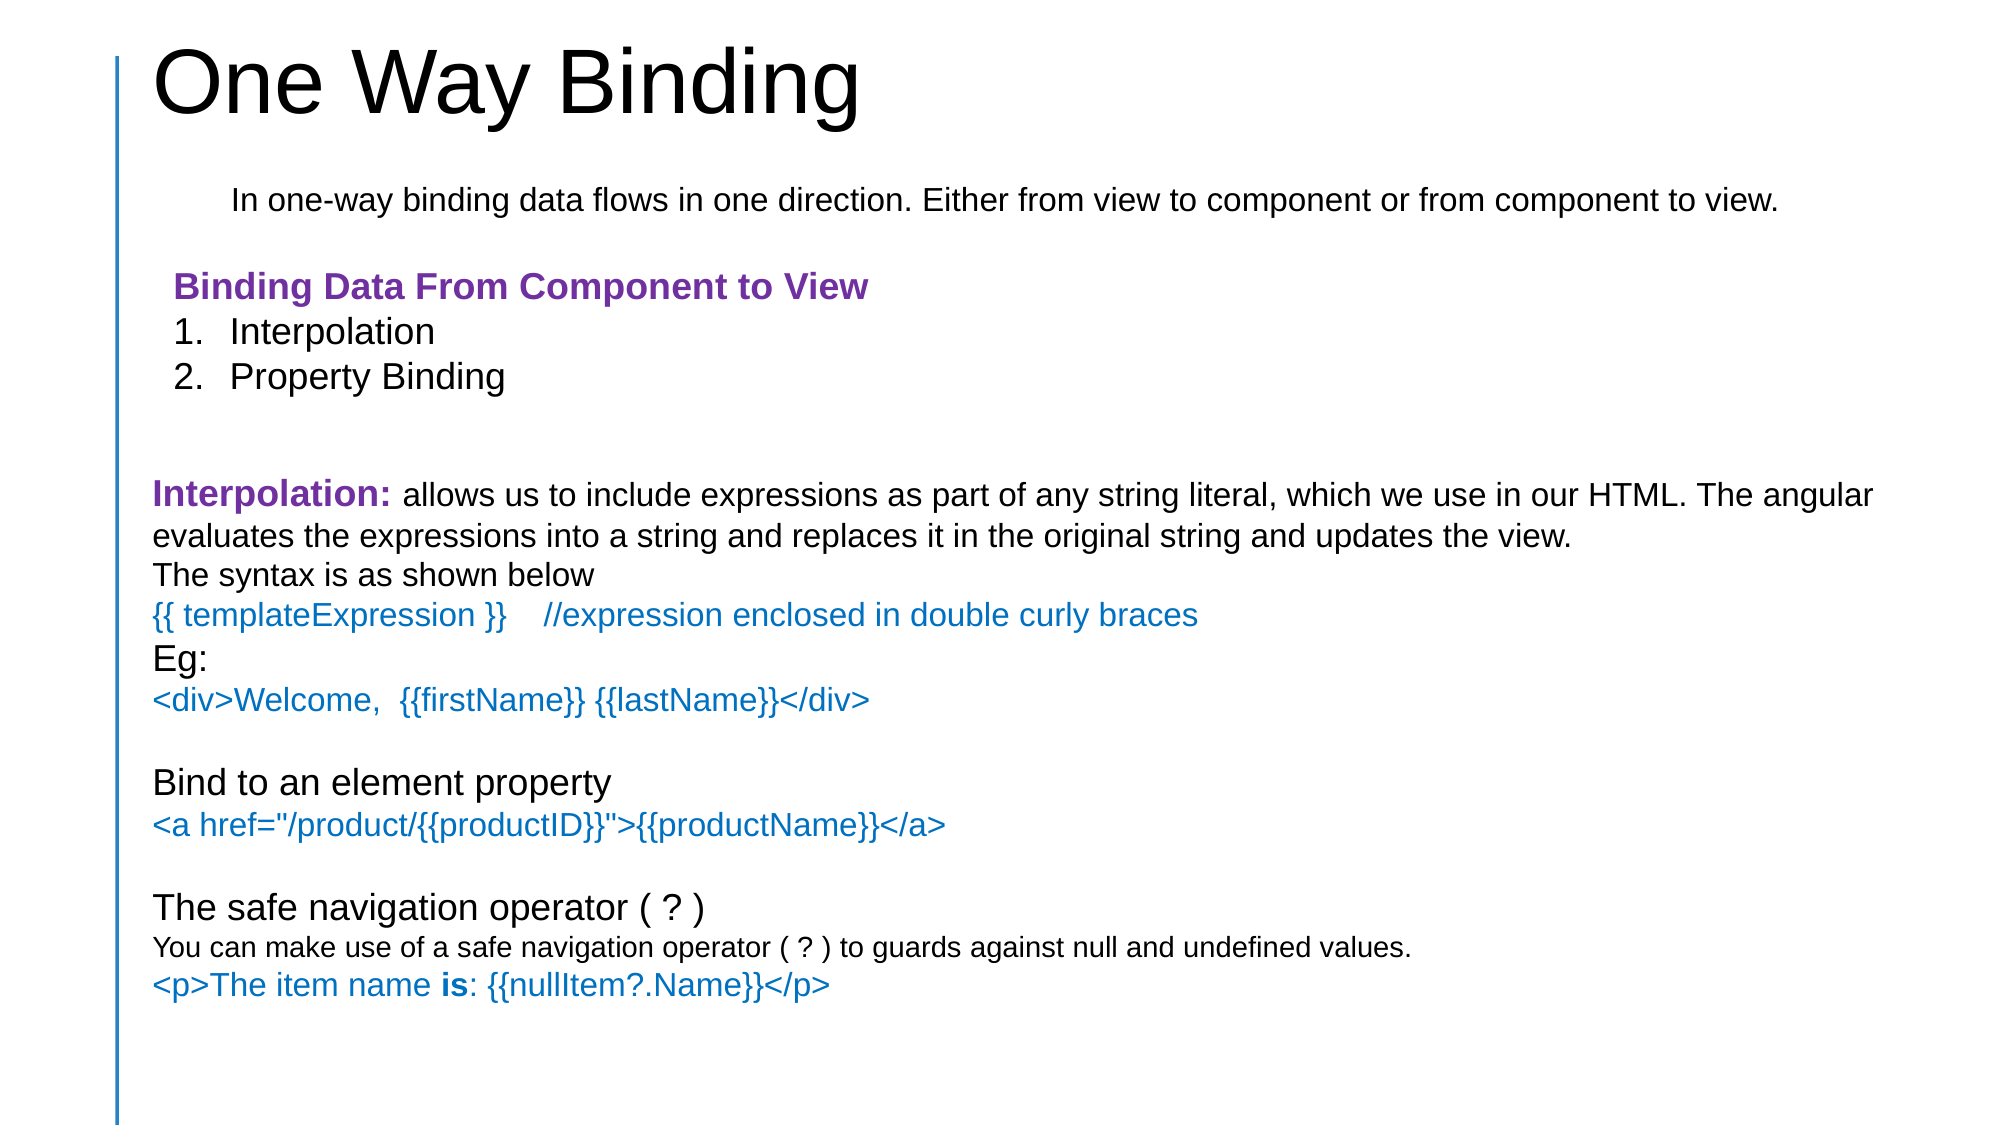

# One Way Binding
In one-way binding data flows in one direction. Either from view to component or from component to view.
Binding Data From Component to View
Interpolation
Property Binding
Interpolation: allows us to include expressions as part of any string literal, which we use in our HTML. The angular evaluates the expressions into a string and replaces it in the original string and updates the view.
The syntax is as shown below
{{ templateExpression }}    //expression enclosed in double curly braces
Eg:
<div>Welcome,  {{firstName}} {{lastName}}</div>

Bind to an element property
<a href="/product/{{productID}}">{{productName}}</a>

The safe navigation operator ( ? )
You can make use of a safe navigation operator ( ? ) to guards against null and undefined values.
<p>The item name is: {{nullItem?.Name}}</p>